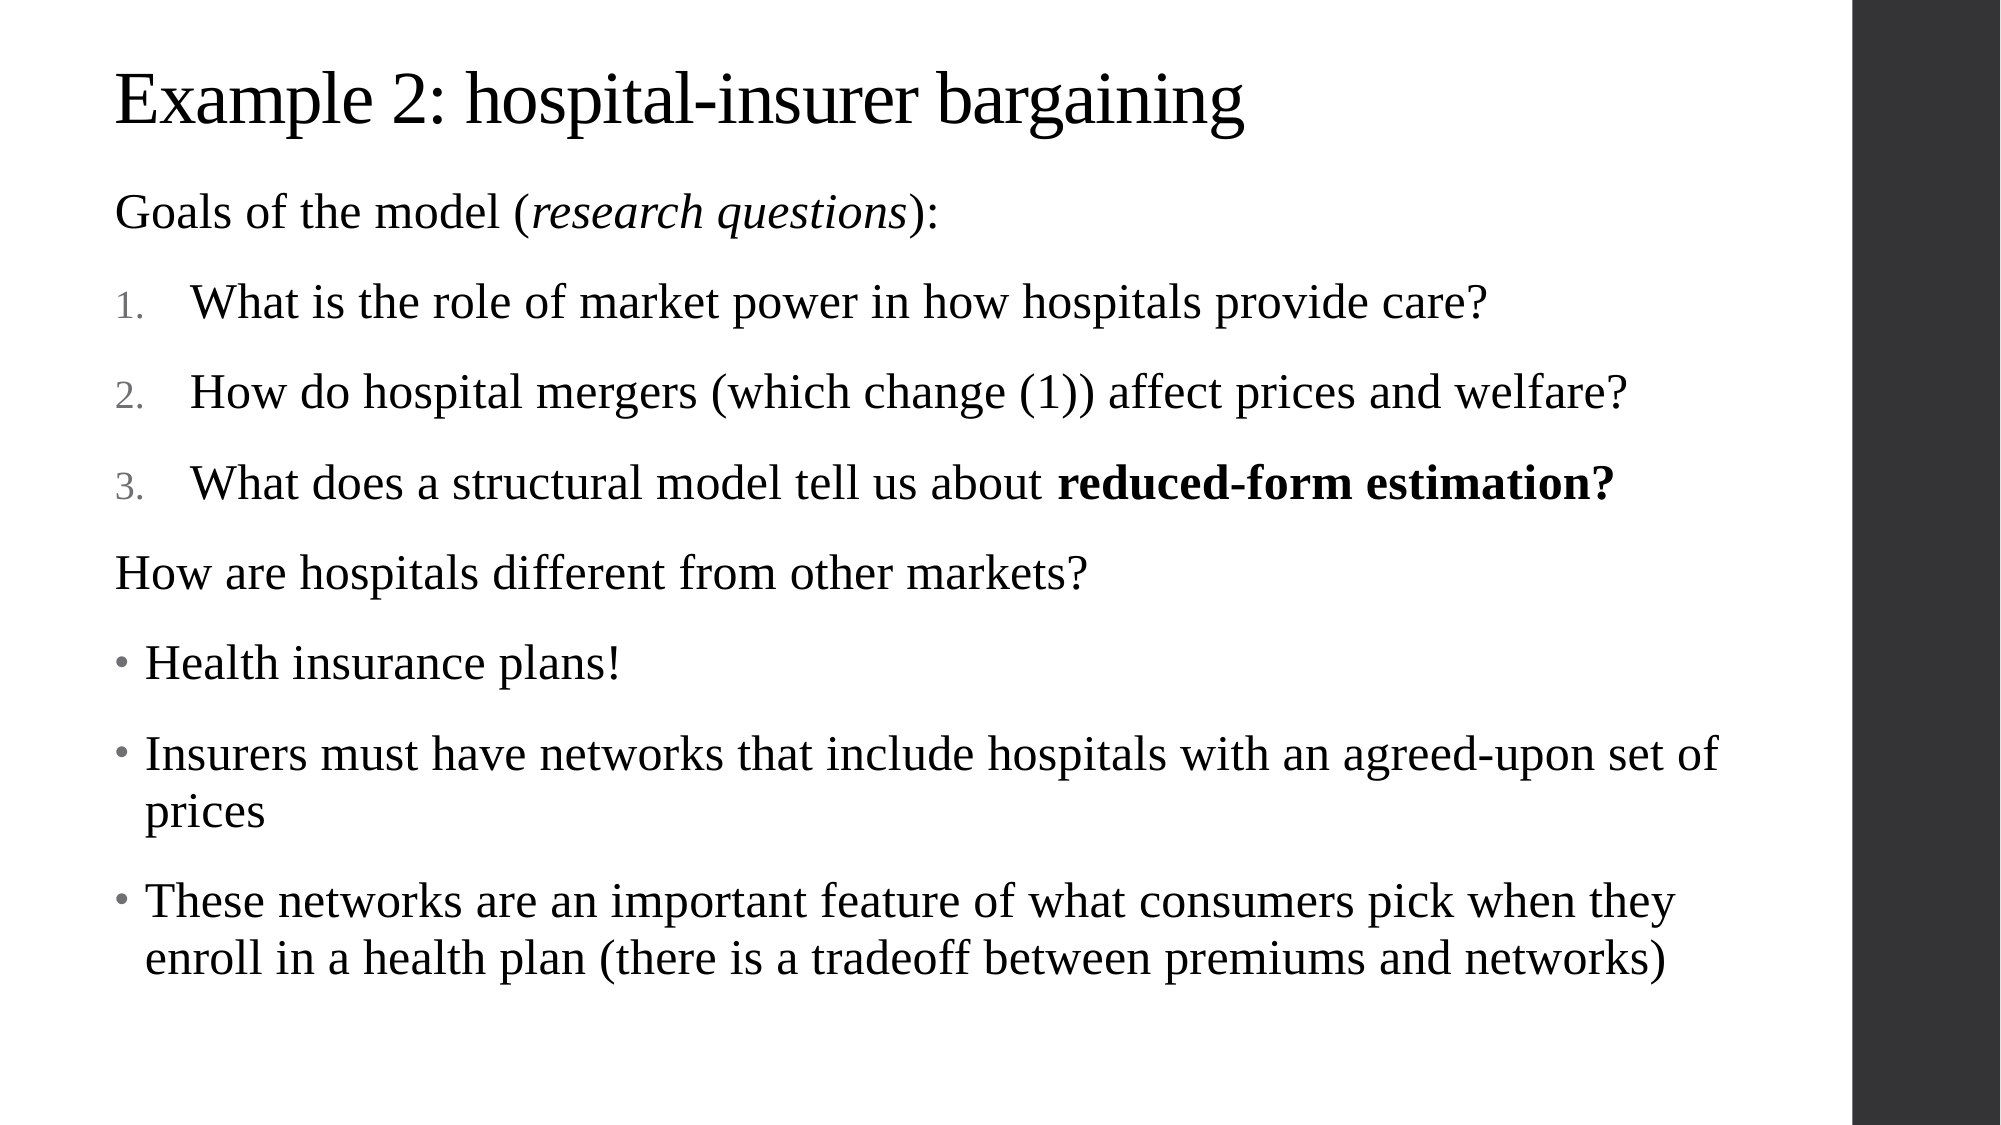

# Example 2: hospital-insurer bargaining
Goals of the model (research questions):
What is the role of market power in how hospitals provide care?
How do hospital mergers (which change (1)) affect prices and welfare?
What does a structural model tell us about reduced-form estimation?
How are hospitals different from other markets?
Health insurance plans!
Insurers must have networks that include hospitals with an agreed-upon set of prices
These networks are an important feature of what consumers pick when they enroll in a health plan (there is a tradeoff between premiums and networks)